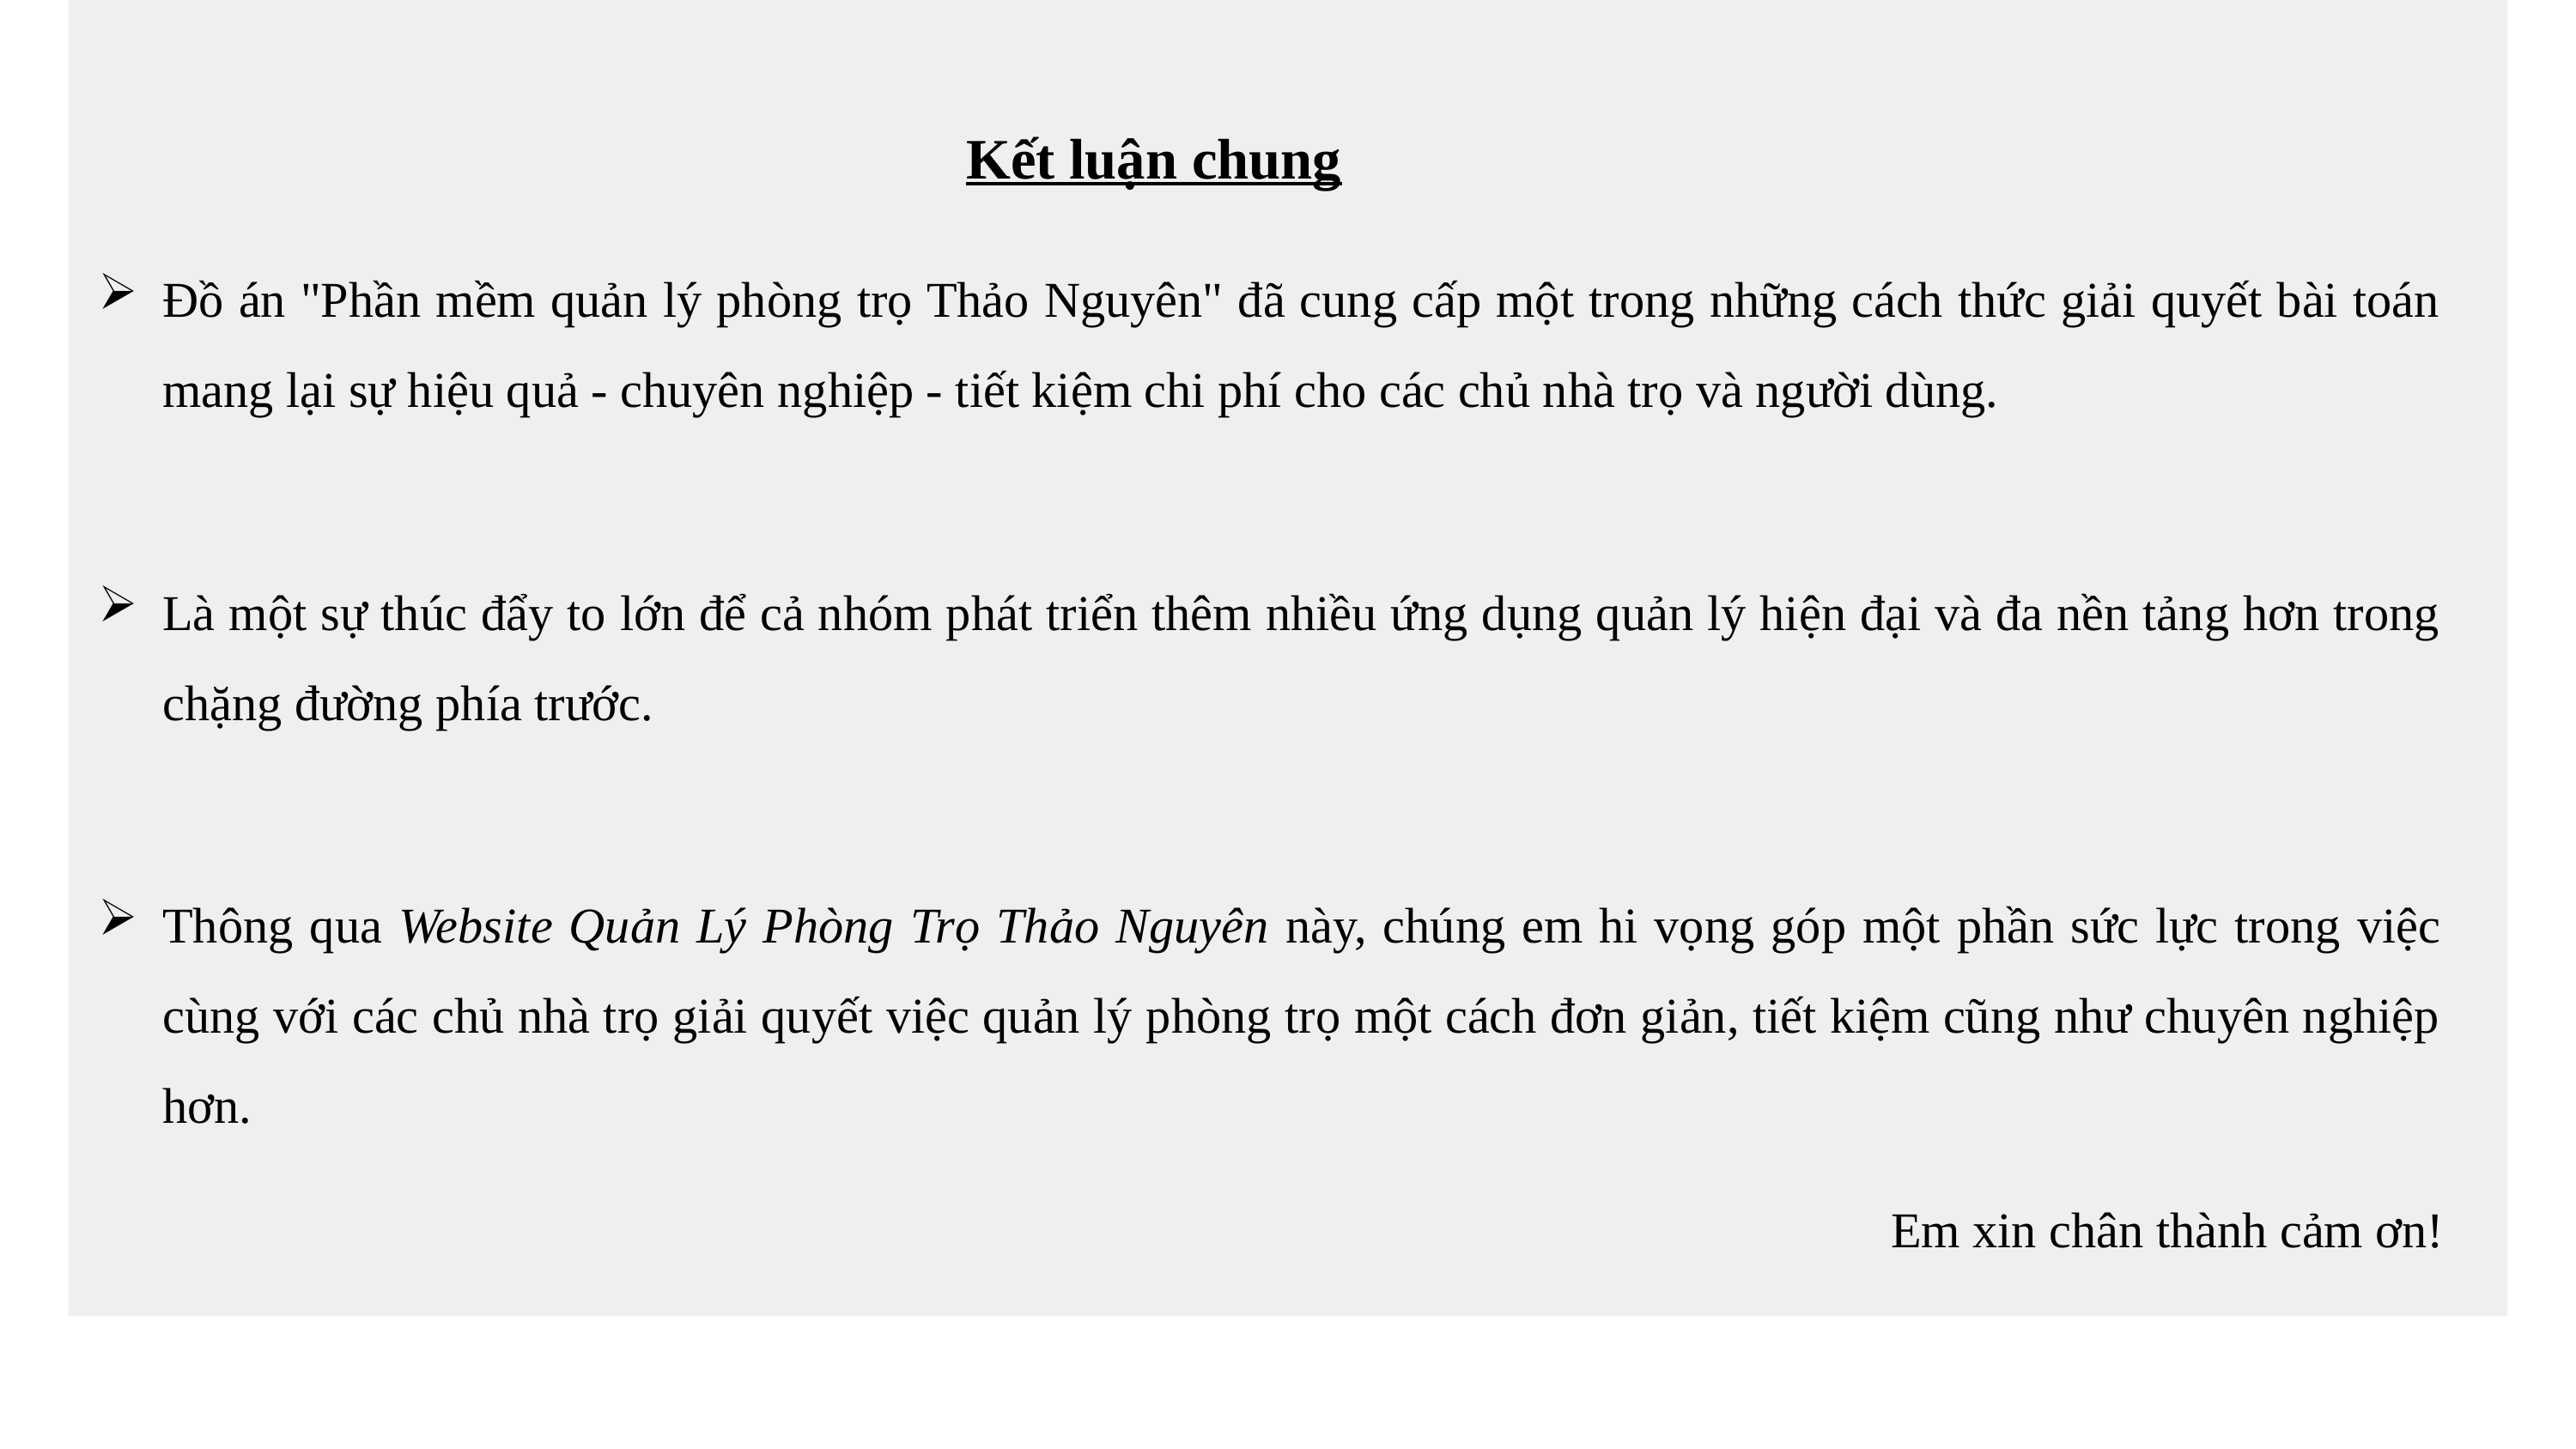

Kết luận chung
Đồ án "Phần mềm quản lý phòng trọ Thảo Nguyên" đã cung cấp một trong những cách thức giải quyết bài toán mang lại sự hiệu quả - chuyên nghiệp - tiết kiệm chi phí cho các chủ nhà trọ và người dùng.

Là một sự thúc đẩy to lớn để cả nhóm phát triển thêm nhiều ứng dụng quản lý hiện đại và đa nền tảng hơn trong chặng đường phía trước.

Thông qua Website Quản Lý Phòng Trọ Thảo Nguyên này, chúng em hi vọng góp một phần sức lực trong việc cùng với các chủ nhà trọ giải quyết việc quản lý phòng trọ một cách đơn giản, tiết kiệm cũng như chuyên nghiệp hơn.
Em xin chân thành cảm ơn!